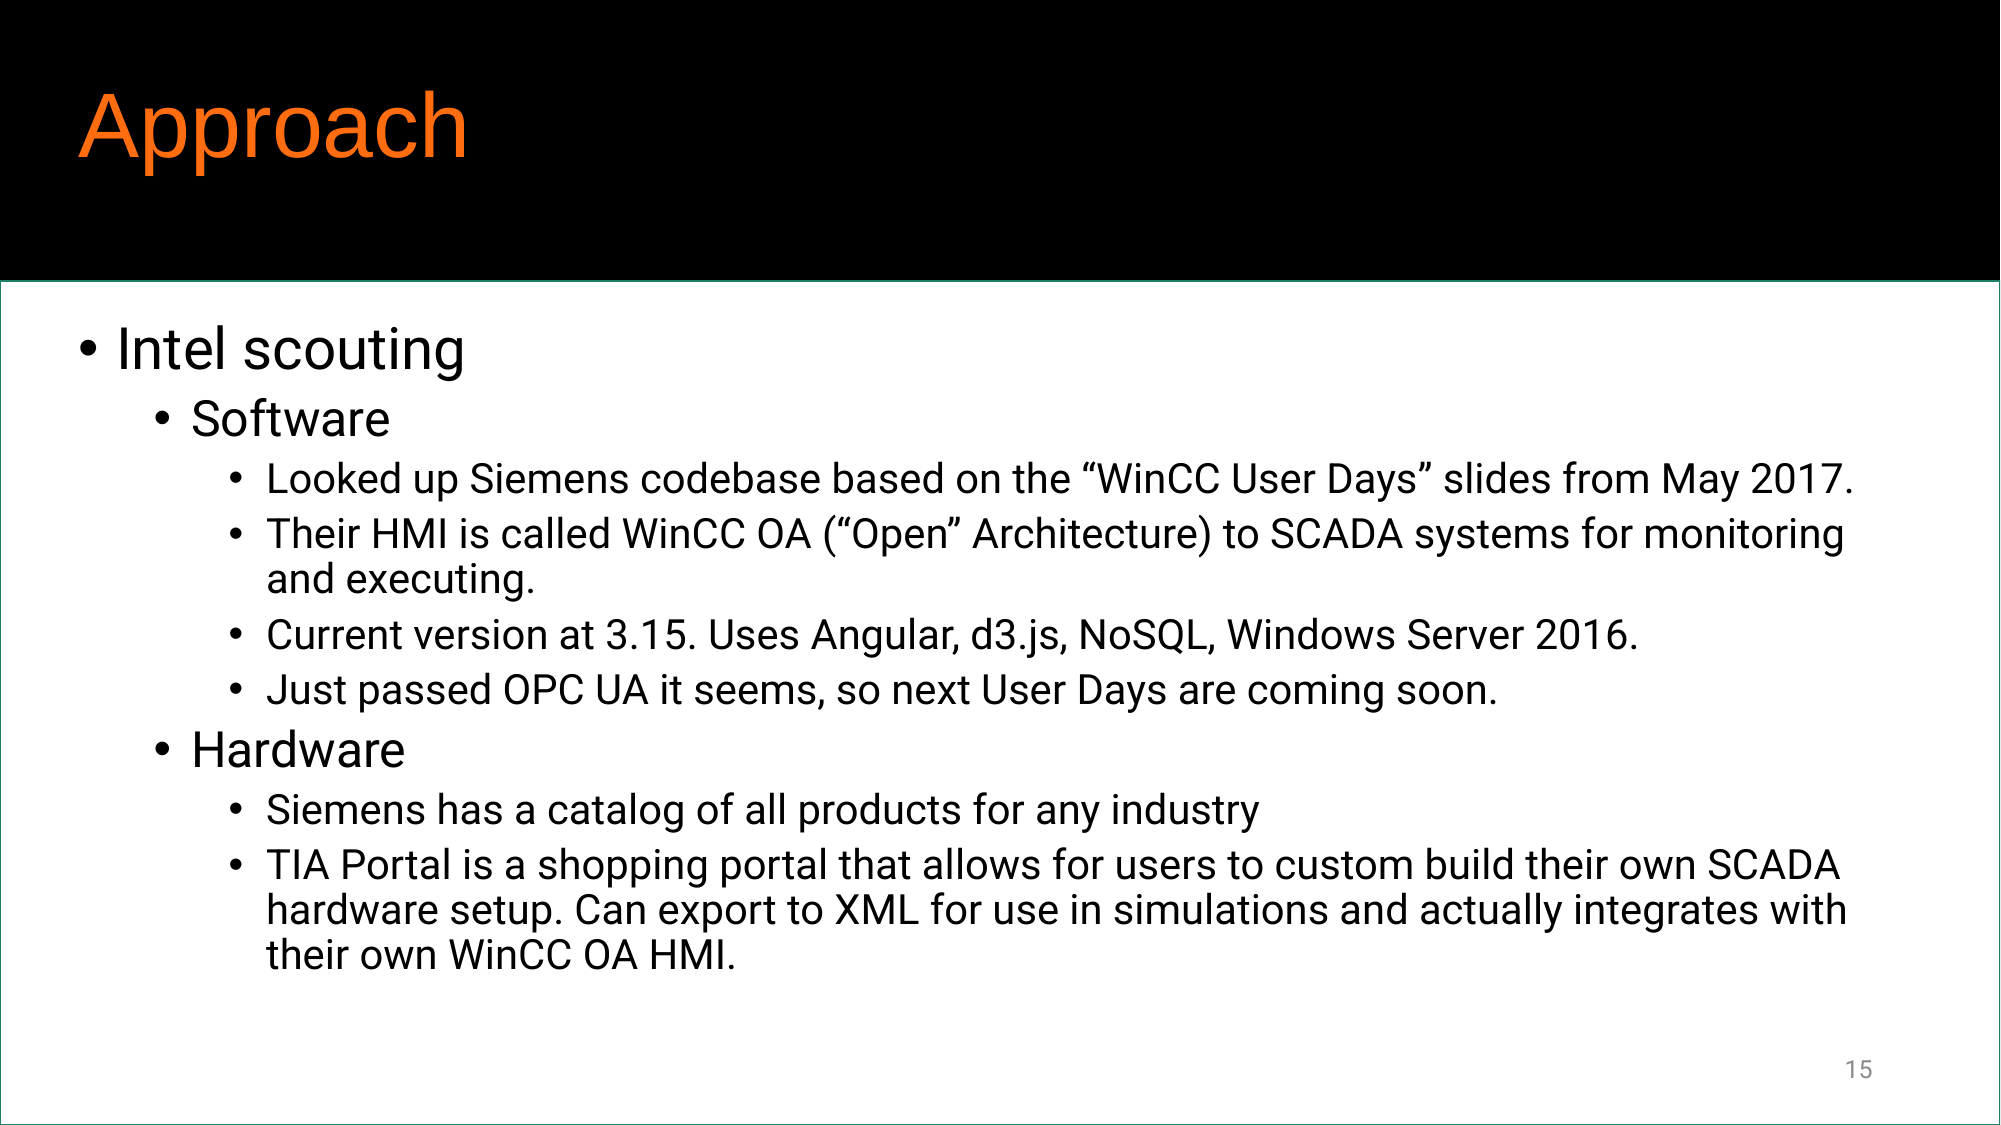

# Approach
Intel scouting
Software
Looked up Siemens codebase based on the “WinCC User Days” slides from May 2017.
Their HMI is called WinCC OA (“Open” Architecture) to SCADA systems for monitoring and executing.
Current version at 3.15. Uses Angular, d3.js, NoSQL, Windows Server 2016.
Just passed OPC UA it seems, so next User Days are coming soon.
Hardware
Siemens has a catalog of all products for any industry
TIA Portal is a shopping portal that allows for users to custom build their own SCADA hardware setup. Can export to XML for use in simulations and actually integrates with their own WinCC OA HMI.

15